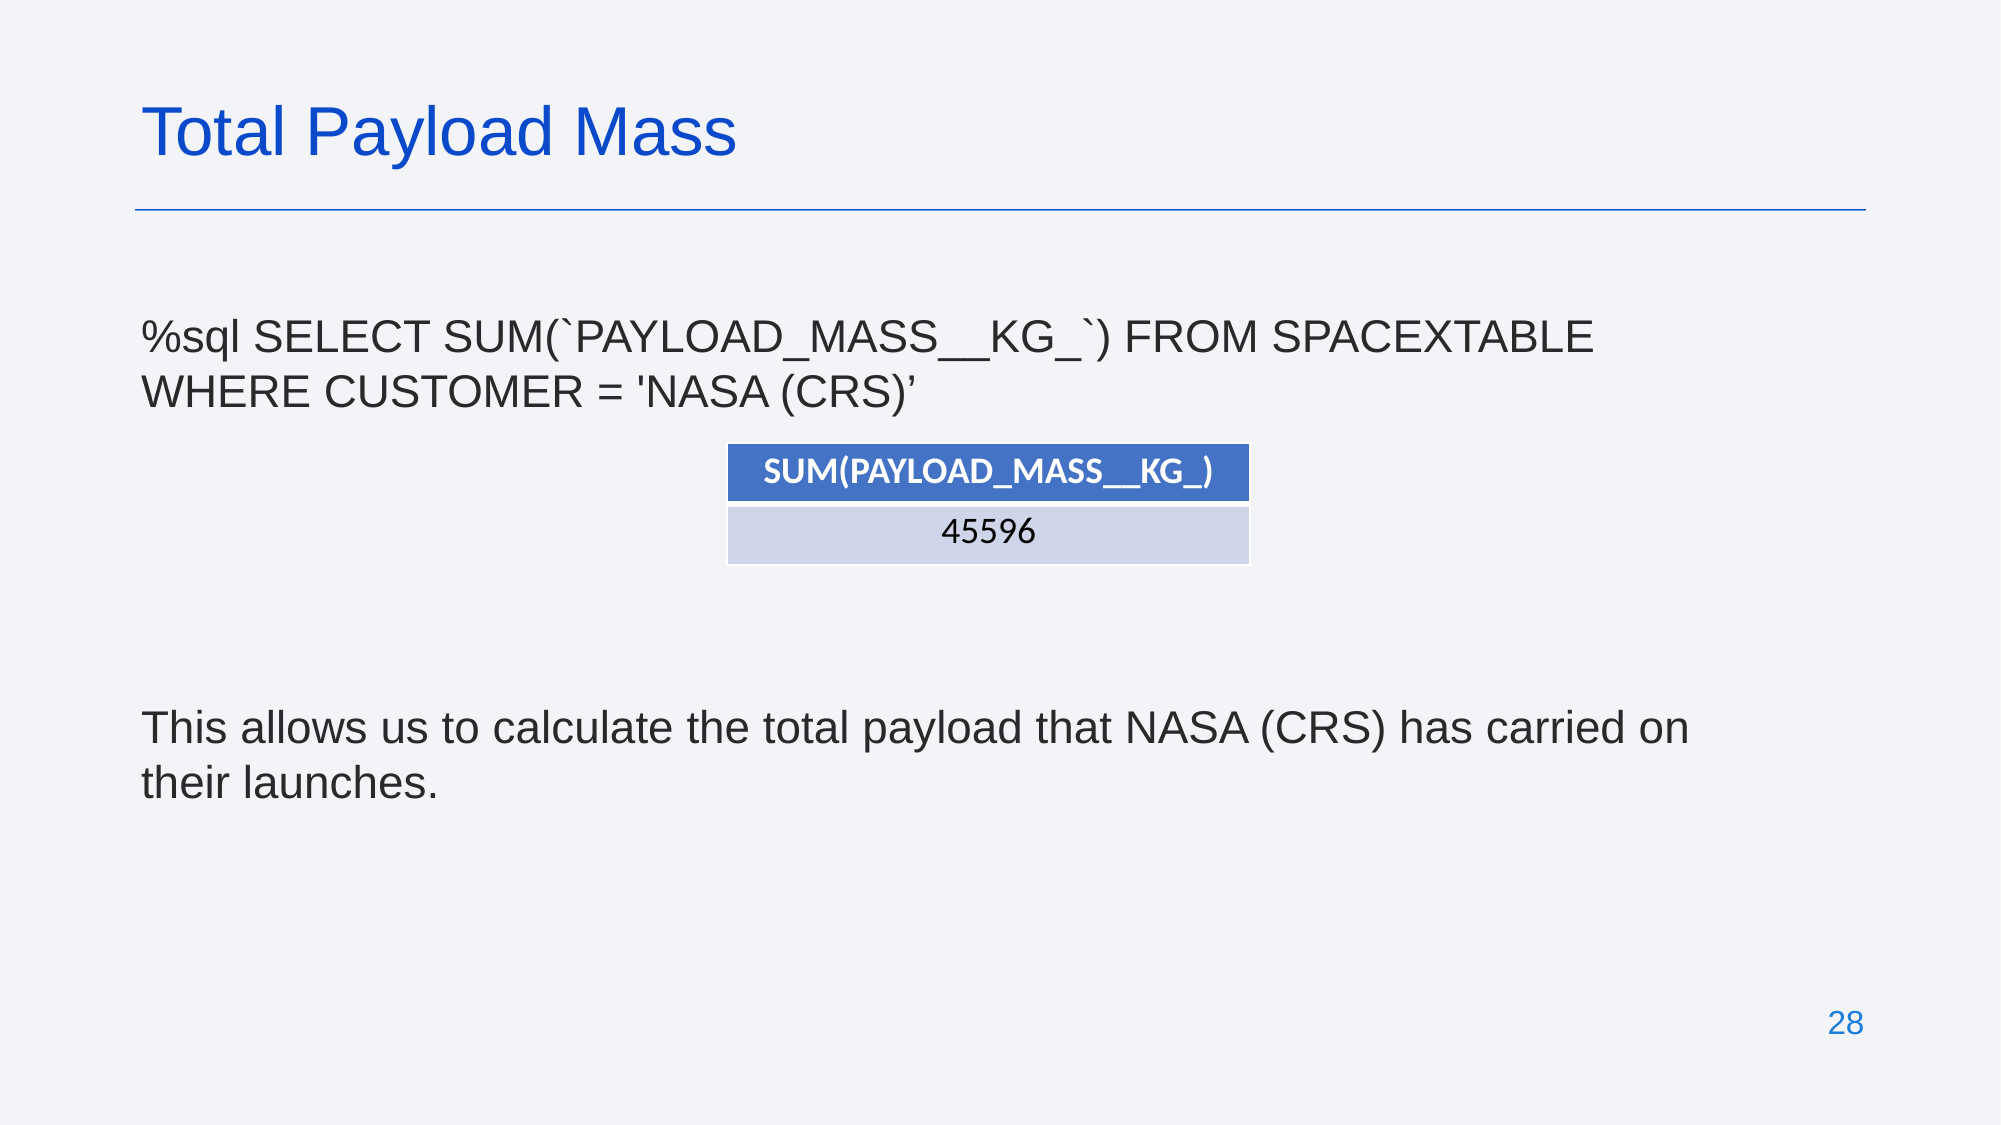

Total Payload Mass
%sql SELECT SUM(`PAYLOAD_MASS__KG_`) FROM SPACEXTABLE WHERE CUSTOMER = 'NASA (CRS)’

This allows us to calculate the total payload that NASA (CRS) has carried on their launches.
| SUM(PAYLOAD\_MASS\_\_KG\_) |
| --- |
| 45596 |
28